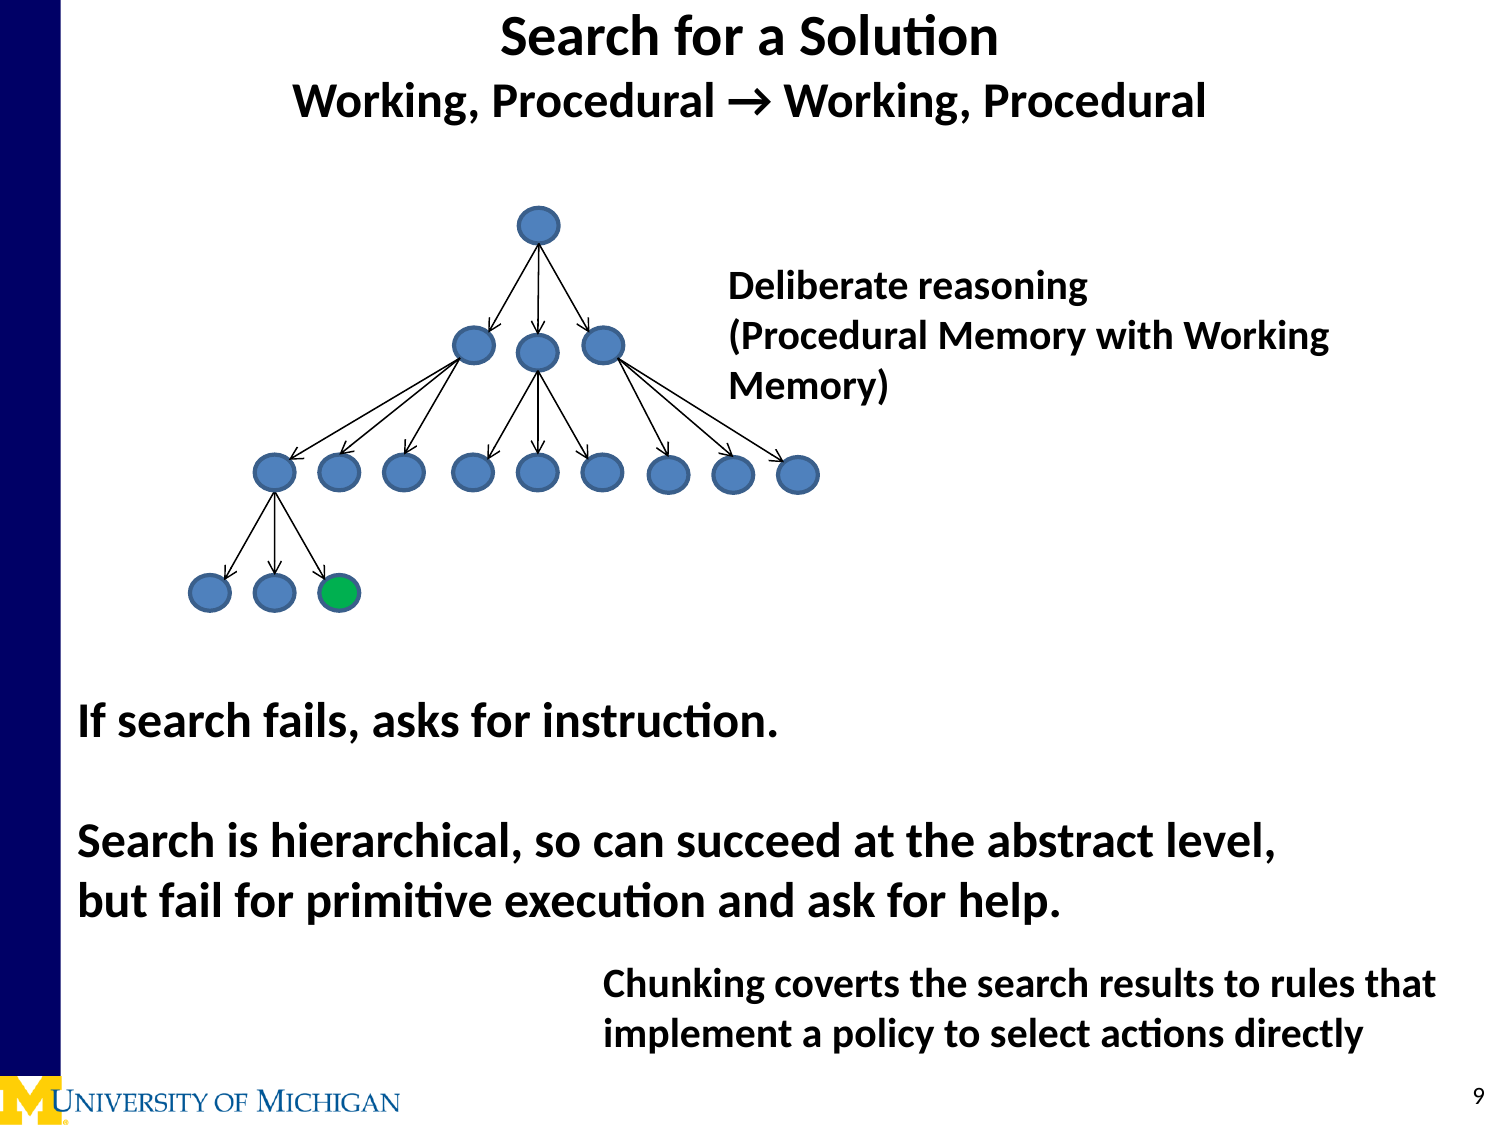

# Search for a Solution Working, Procedural → Working, Procedural
Deliberate reasoning
(Procedural Memory with Working Memory)

Chunking coverts the search results to rules that implement a policy to select actions directly

If search fails, asks for instruction.

Search is hierarchical, so can succeed at the abstract level, but fail for primitive execution and ask for help.
9